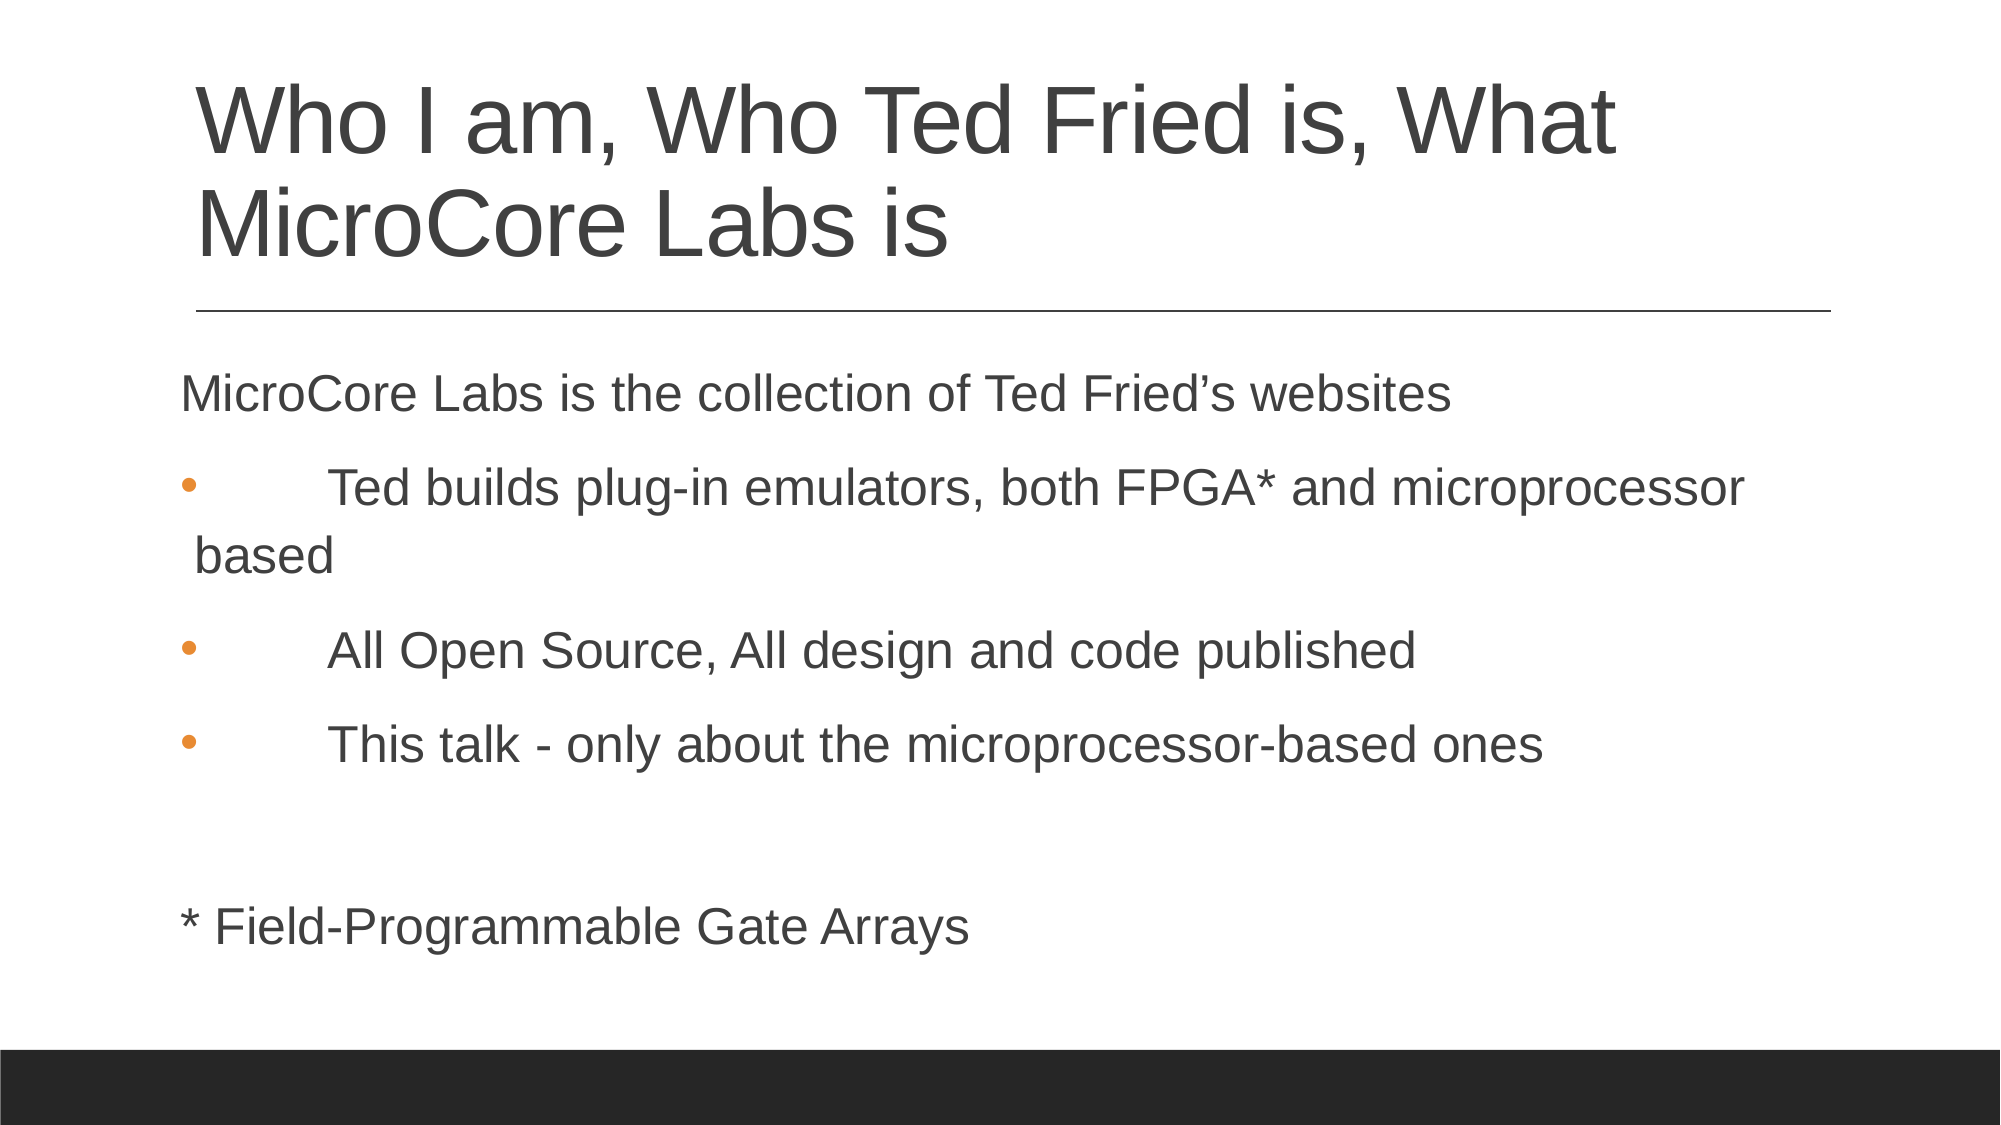

# Who I am, Who Ted Fried is, What MicroCore Labs is
MicroCore Labs is the collection of Ted Fried’s websites
 	Ted builds plug-in emulators, both FPGA* and microprocessor based
	All Open Source, All design and code published
	This talk - only about the microprocessor-based ones

* Field-Programmable Gate Arrays